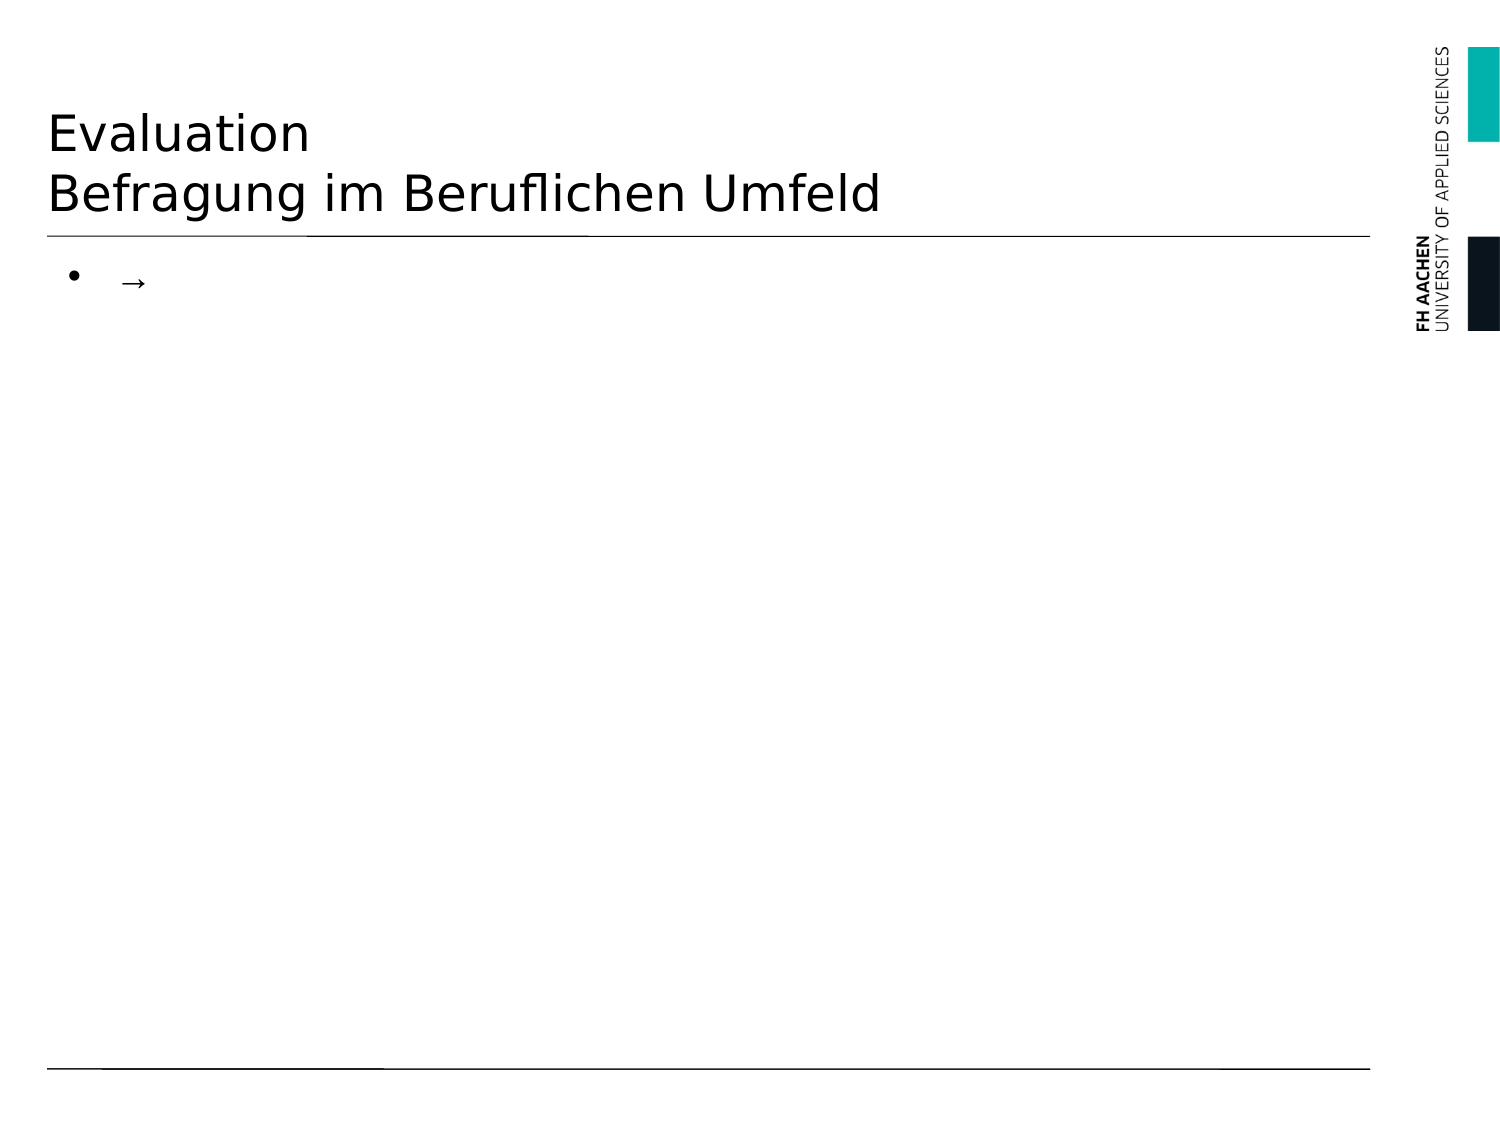

# Evaluation Befragung im Beruflichen Umfeld
→